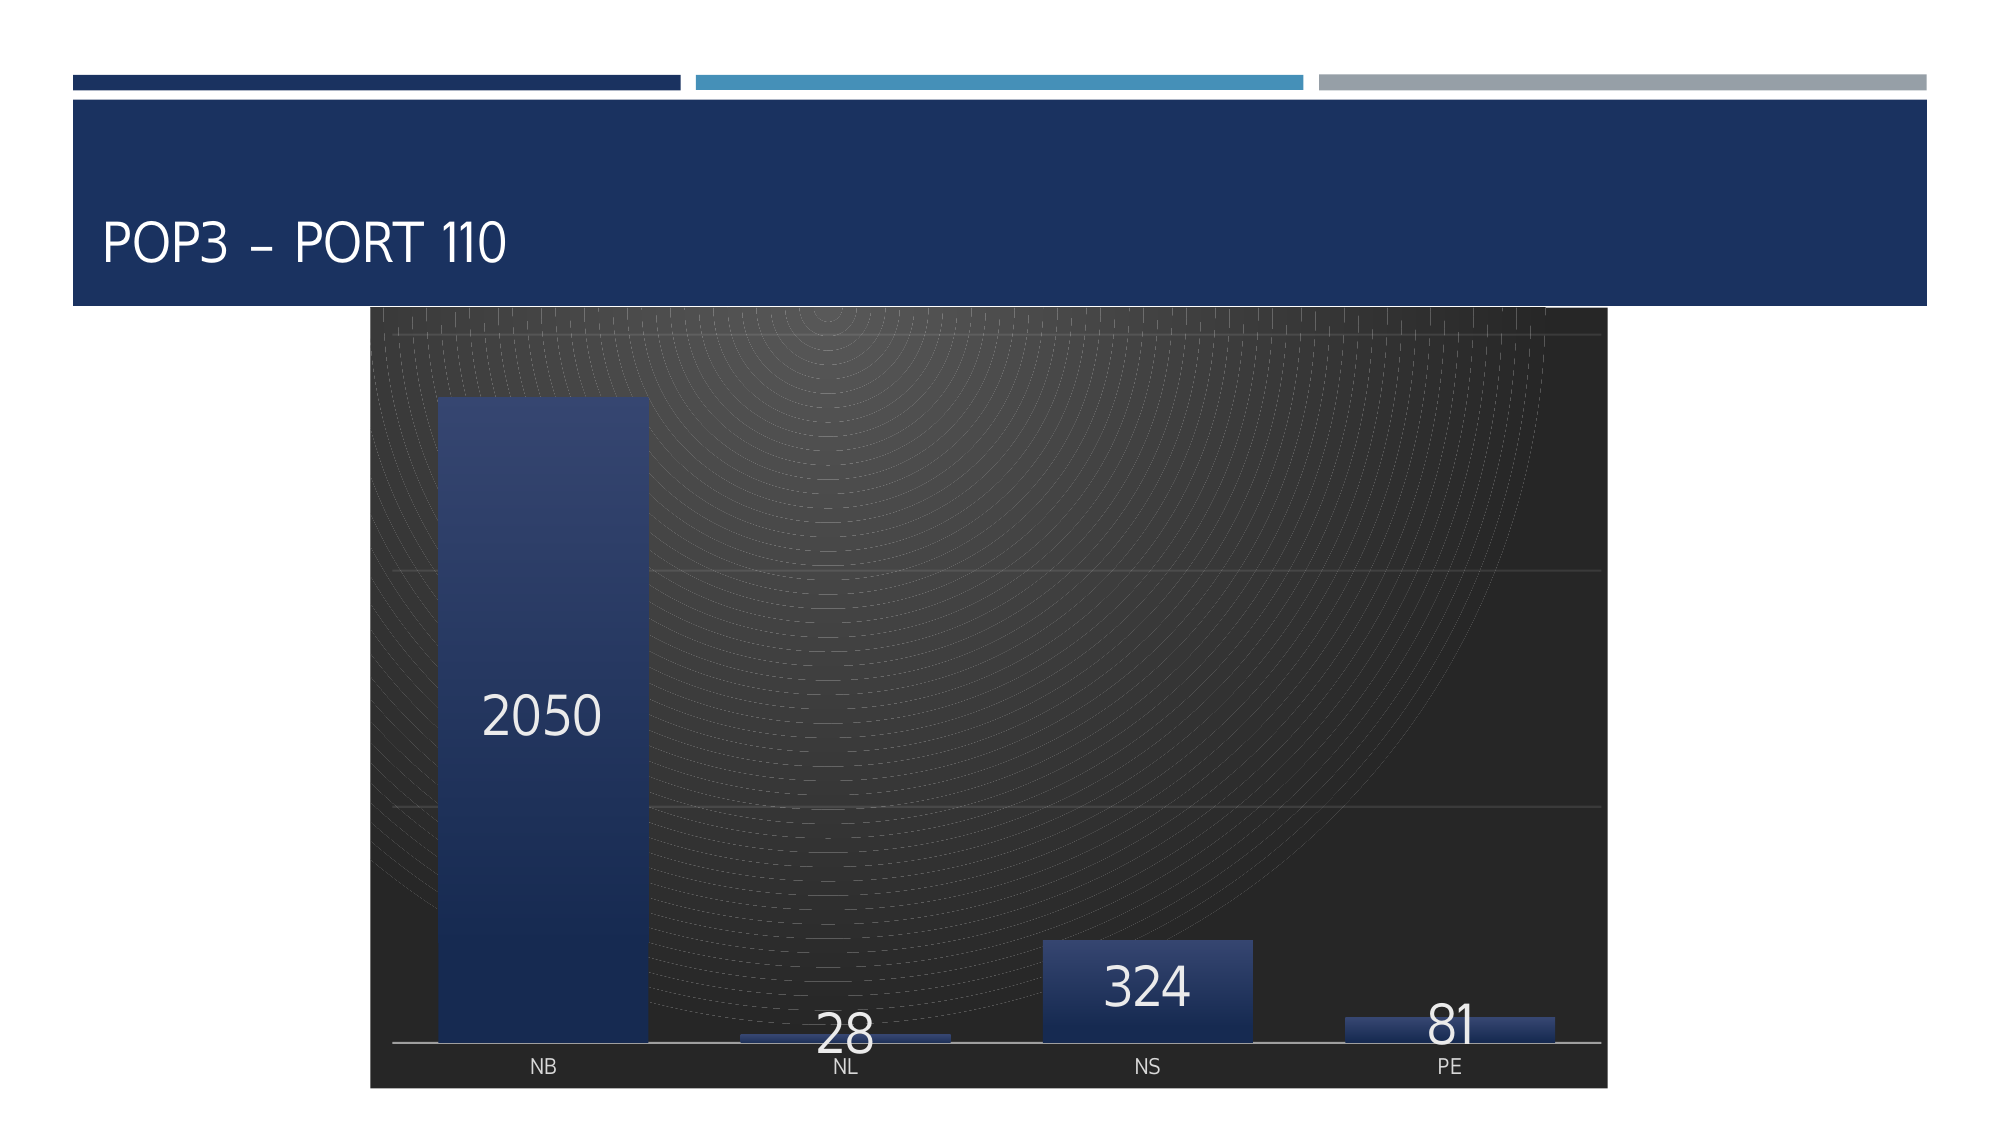

# POP3 – Port 110

### Chart

| Category | Series 1 |
|---|---|
| NB | 2050.0 |
| NL | 28.0 |
| NS | 324.0 |
| PE | 81.0 |